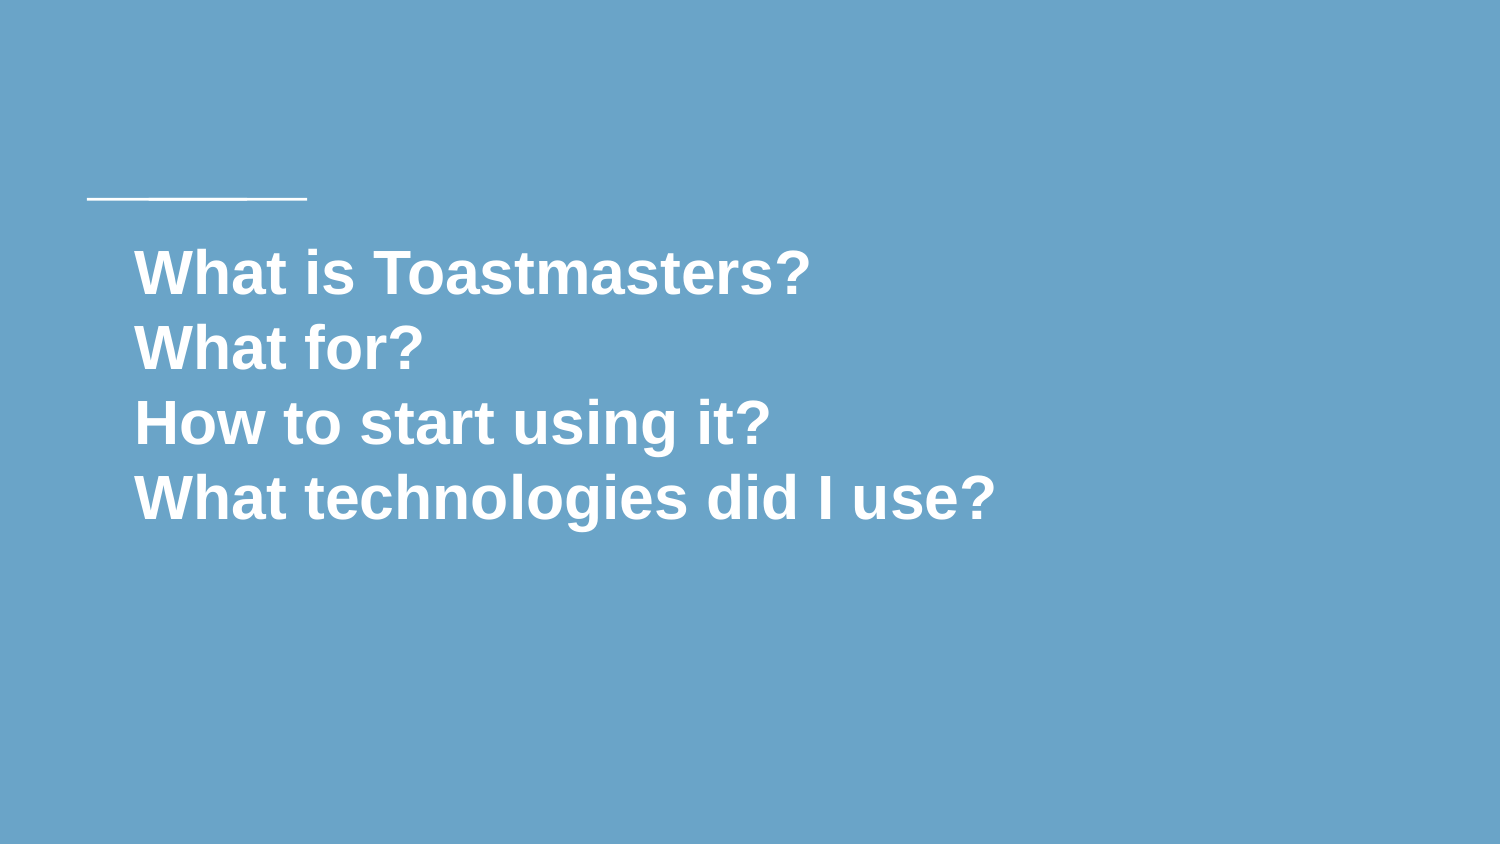

# What is Toastmasters?
What for?
How to start using it?
What technologies did I use?